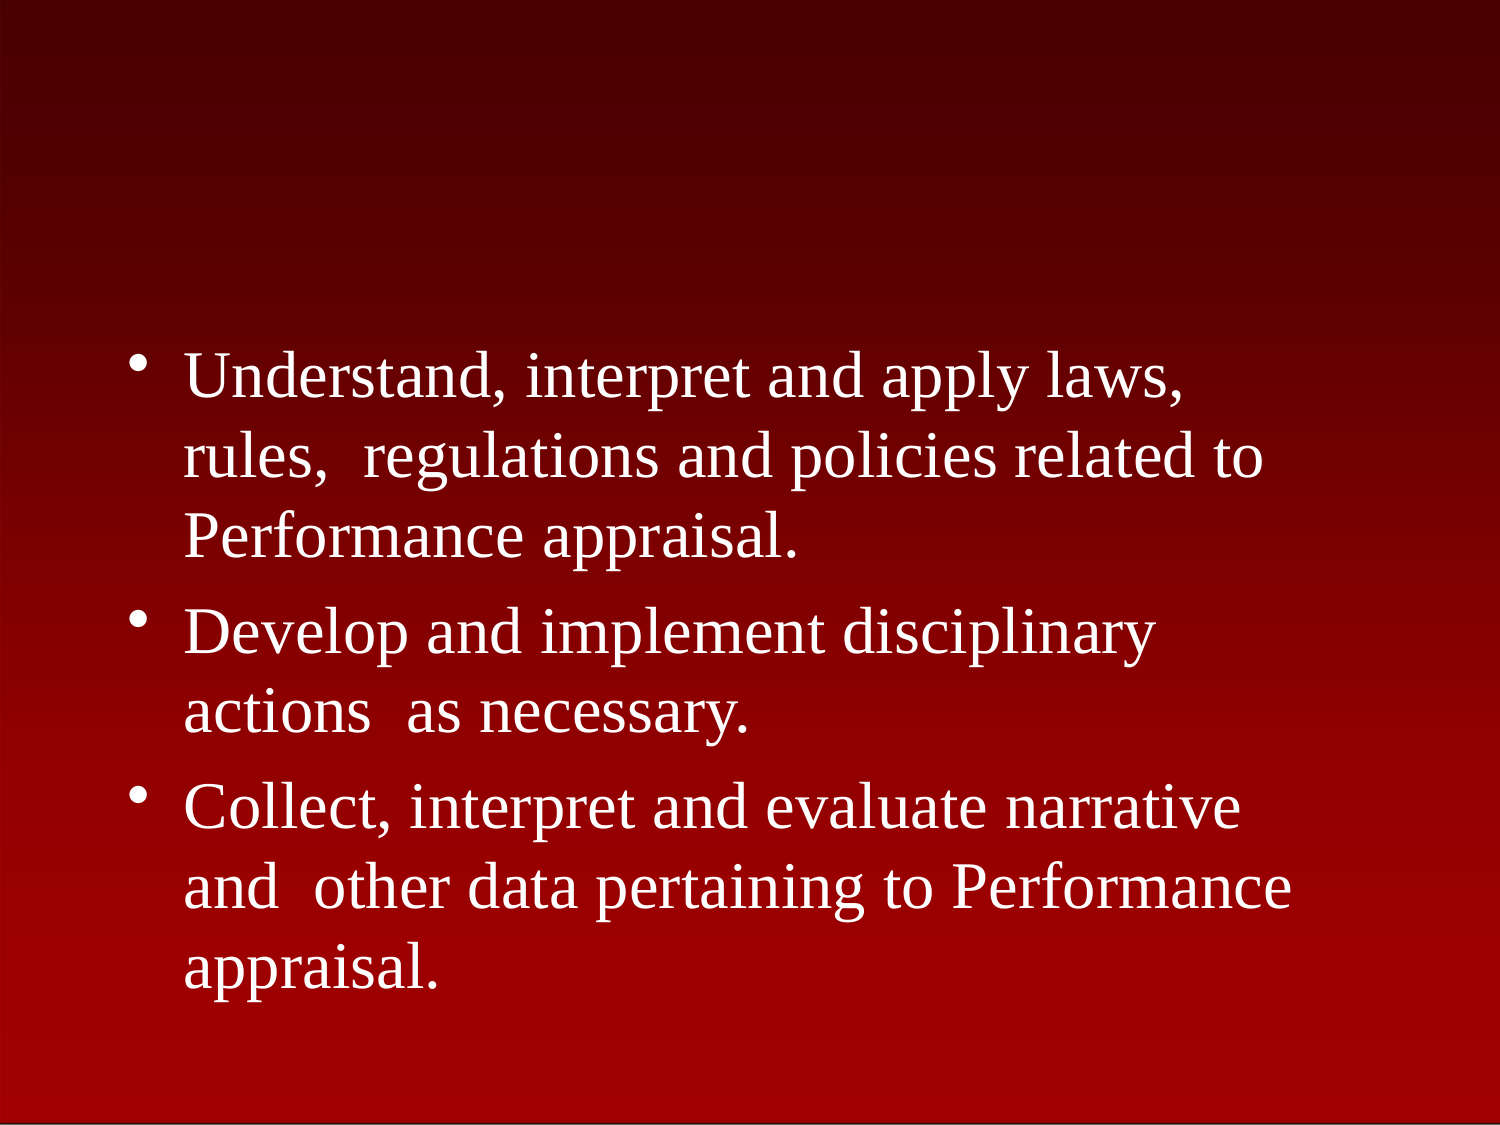

Understand, interpret and apply laws, rules,  regulations and policies related to  Performance appraisal.
Develop and implement disciplinary actions  as necessary.
Collect, interpret and evaluate narrative and  other data pertaining to Performance  appraisal.